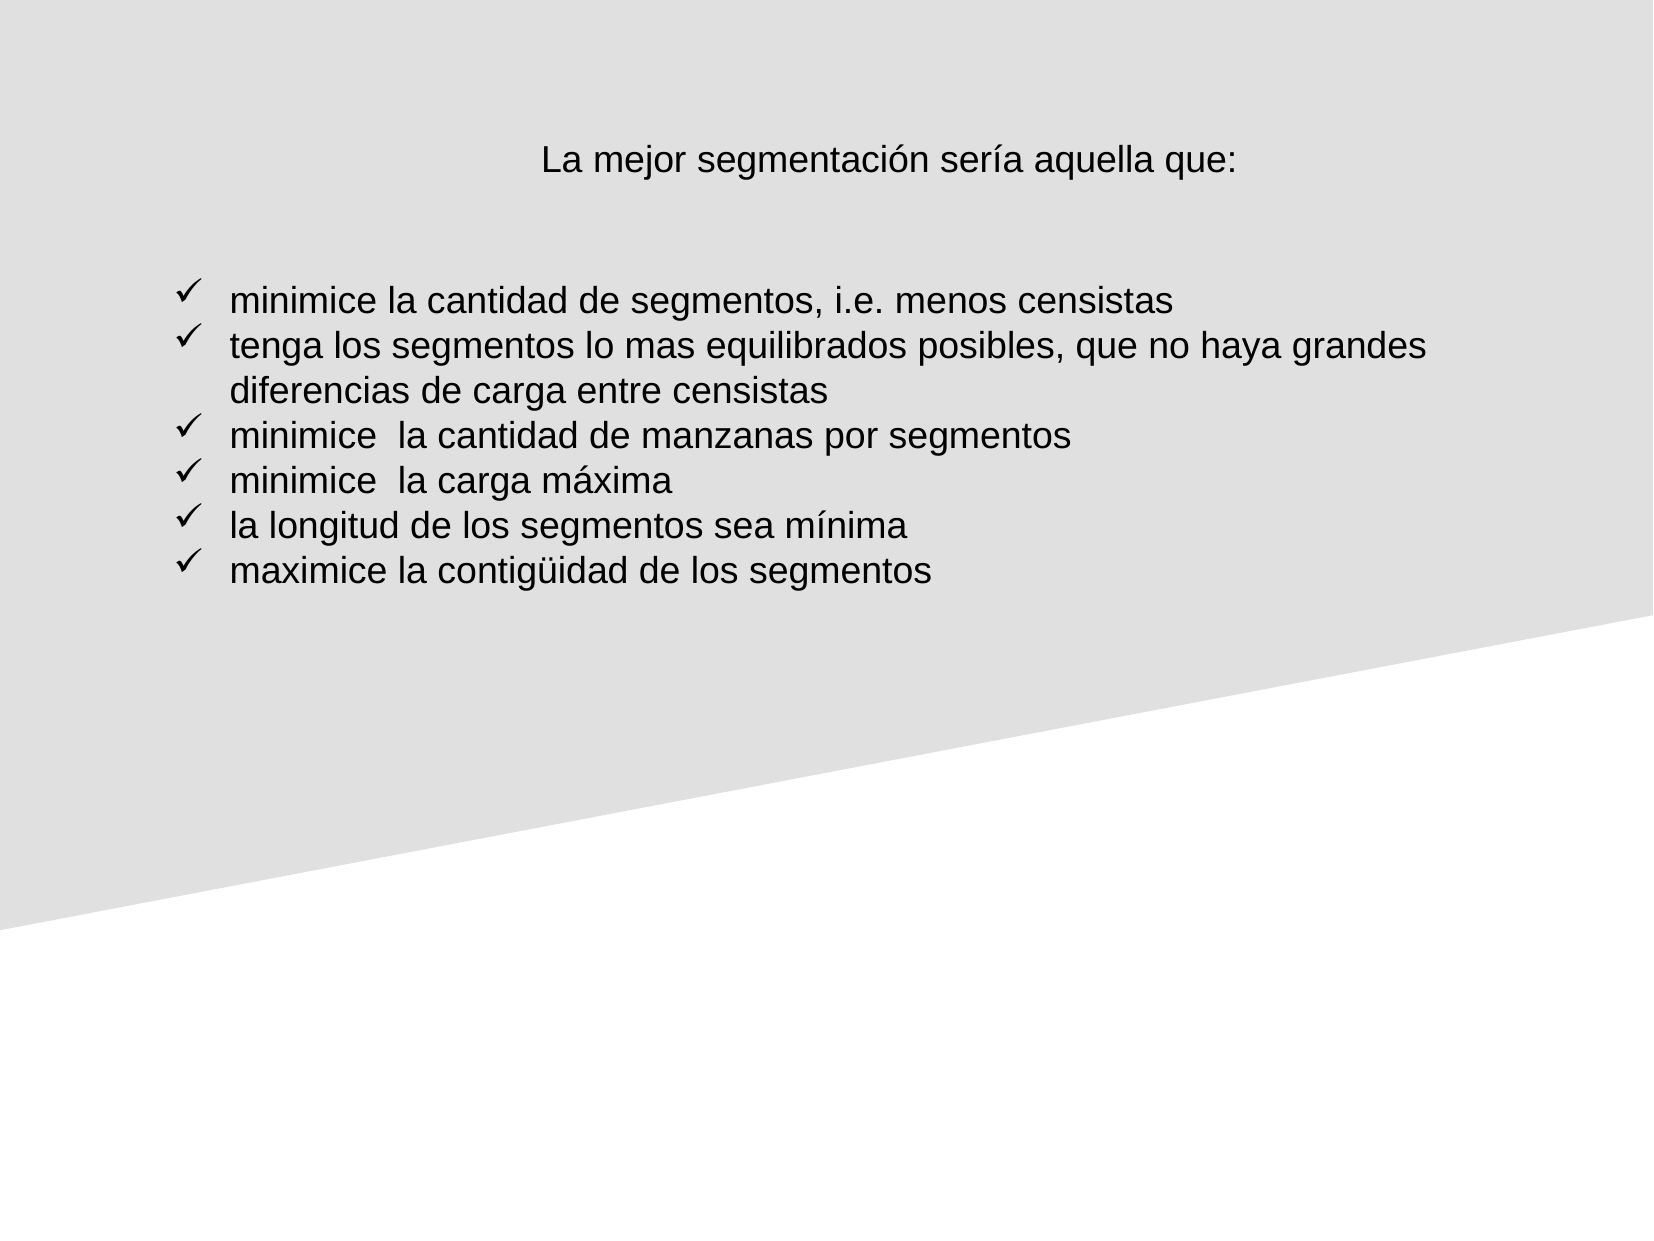

La mejor segmentación sería aquella que:
minimice la cantidad de segmentos, i.e. menos censistas
tenga los segmentos lo mas equilibrados posibles, que no haya grandes diferencias de carga entre censistas
minimice  la cantidad de manzanas por segmentos
minimice  la carga máxima
la longitud de los segmentos sea mínima
maximice la contigüidad de los segmentos